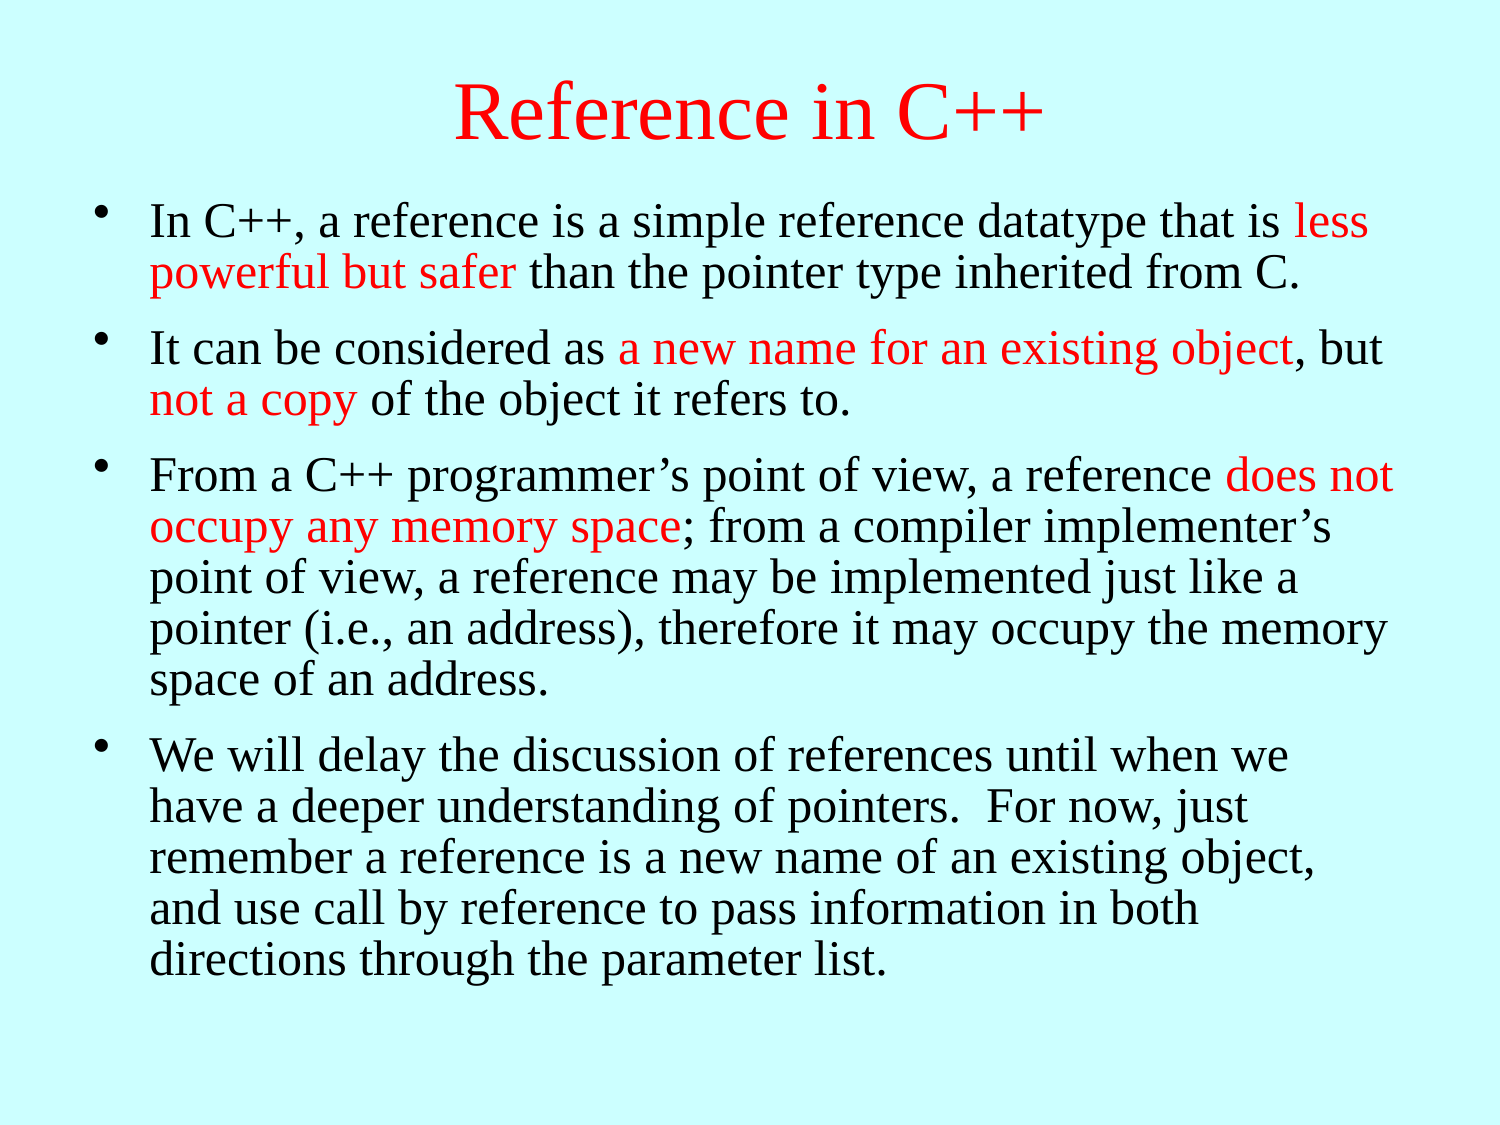

# Reference in C++
In C++, a reference is a simple reference datatype that is less powerful but safer than the pointer type inherited from C.
It can be considered as a new name for an existing object, but not a copy of the object it refers to.
From a C++ programmer’s point of view, a reference does not occupy any memory space; from a compiler implementer’s point of view, a reference may be implemented just like a pointer (i.e., an address), therefore it may occupy the memory space of an address.
We will delay the discussion of references until when we have a deeper understanding of pointers.  For now, just remember a reference is a new name of an existing object, and use call by reference to pass information in both directions through the parameter list.